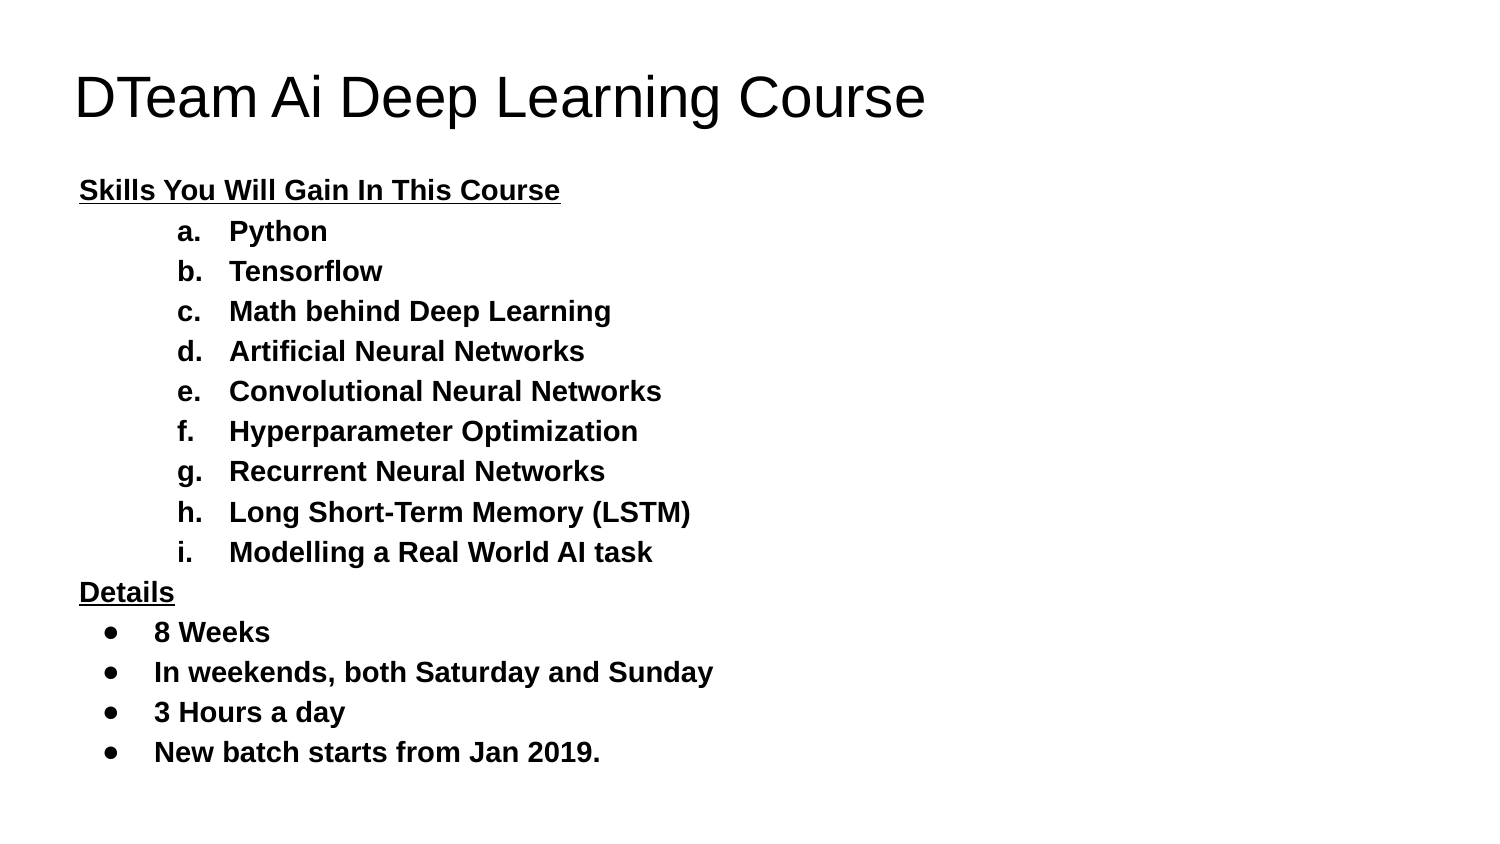

# DTeam Ai Deep Learning Course
Skills You Will Gain In This Course
Python
Tensorflow
Math behind Deep Learning
Artificial Neural Networks
Convolutional Neural Networks
Hyperparameter Optimization
Recurrent Neural Networks
Long Short-Term Memory (LSTM)
Modelling a Real World AI task
Details
8 Weeks
In weekends, both Saturday and Sunday
3 Hours a day
New batch starts from Jan 2019.